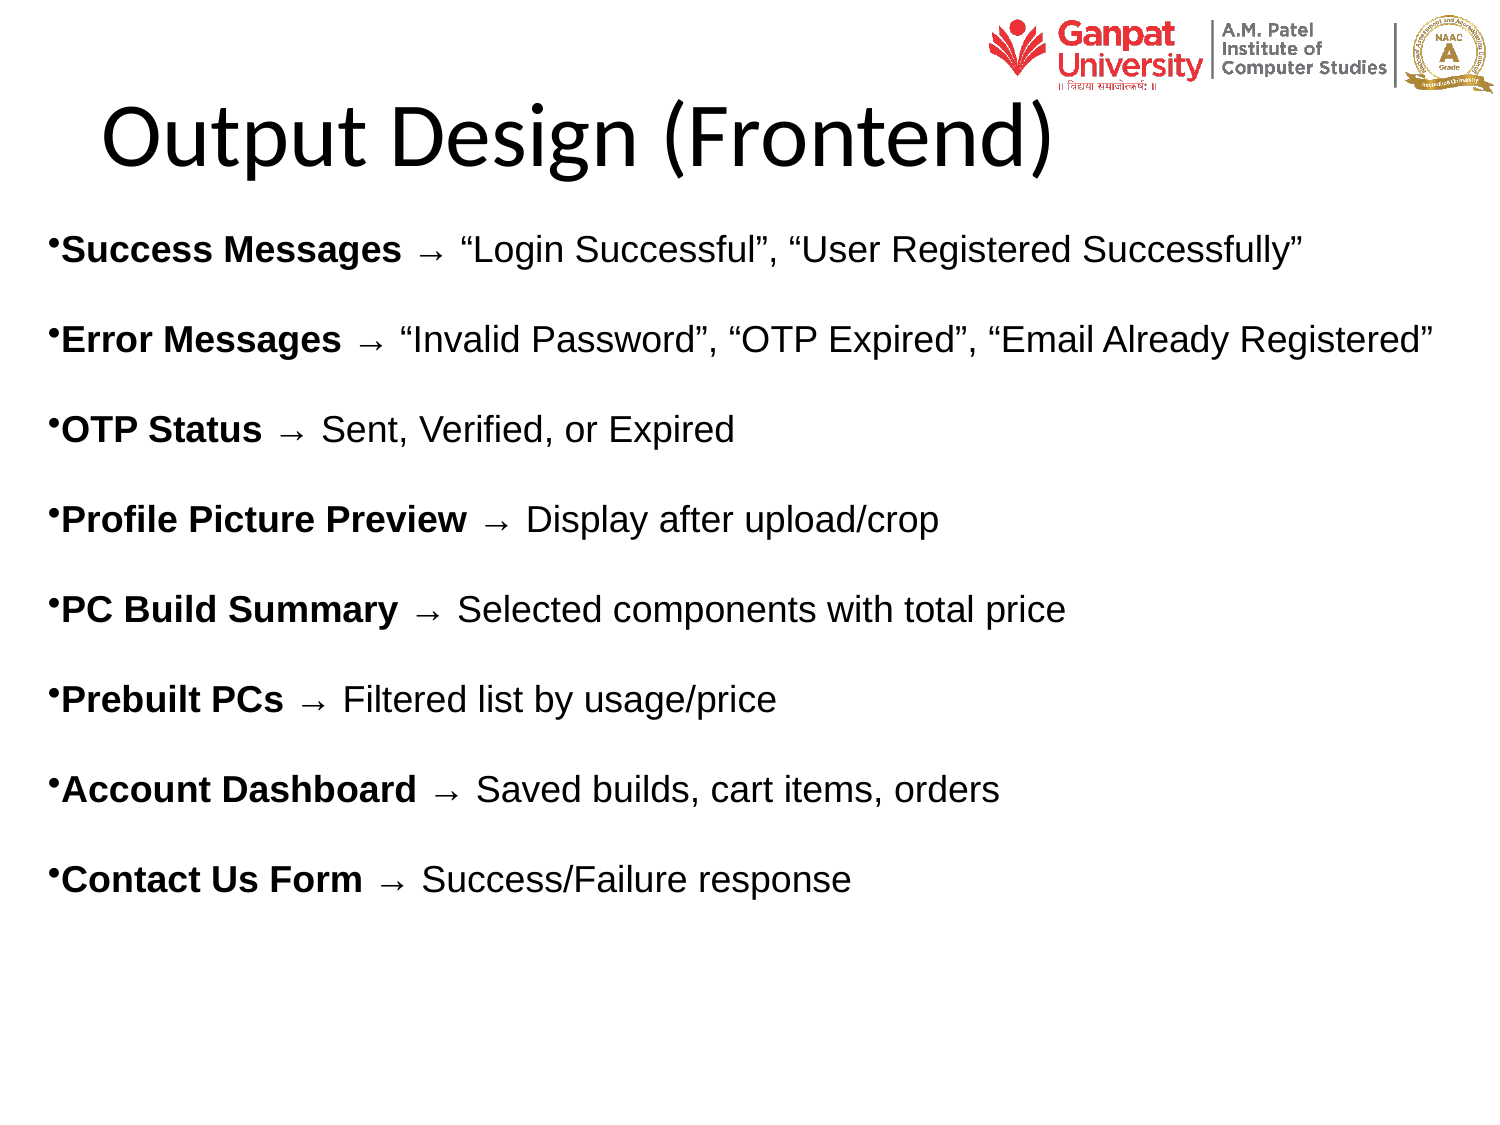

# Output Design (Frontend)
Success Messages → “Login Successful”, “User Registered Successfully”

Error Messages → “Invalid Password”, “OTP Expired”, “Email Already Registered”

OTP Status → Sent, Verified, or Expired

Profile Picture Preview → Display after upload/crop

PC Build Summary → Selected components with total price

Prebuilt PCs → Filtered list by usage/price

Account Dashboard → Saved builds, cart items, orders

Contact Us Form → Success/Failure response